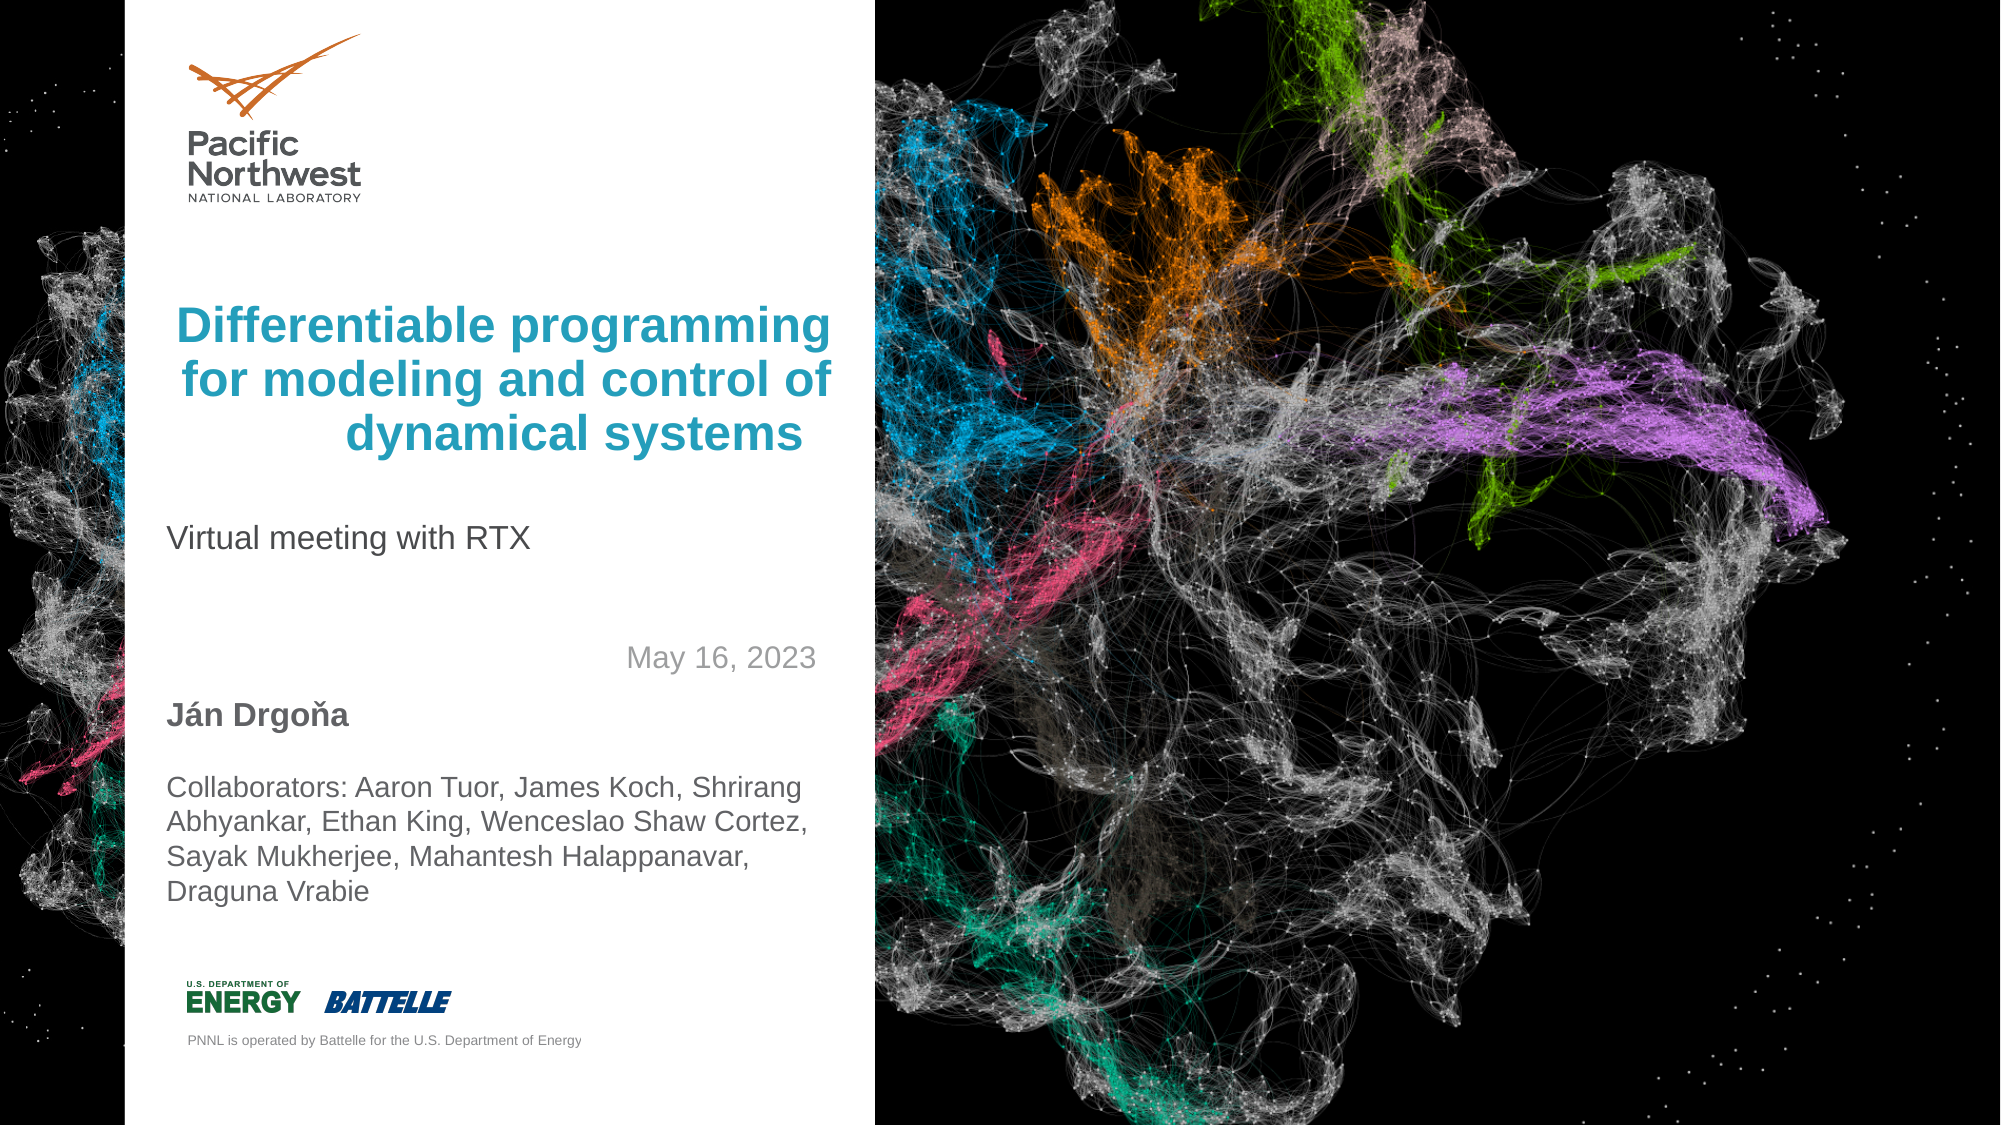

# Differentiable programming for modeling and control of dynamical systems
Virtual meeting with RTX
May 16, 2023
Ján Drgoňa
Collaborators: Aaron Tuor, James Koch, Shrirang Abhyankar, Ethan King, Wenceslao Shaw Cortez, Sayak Mukherjee, Mahantesh Halappanavar, Draguna Vrabie